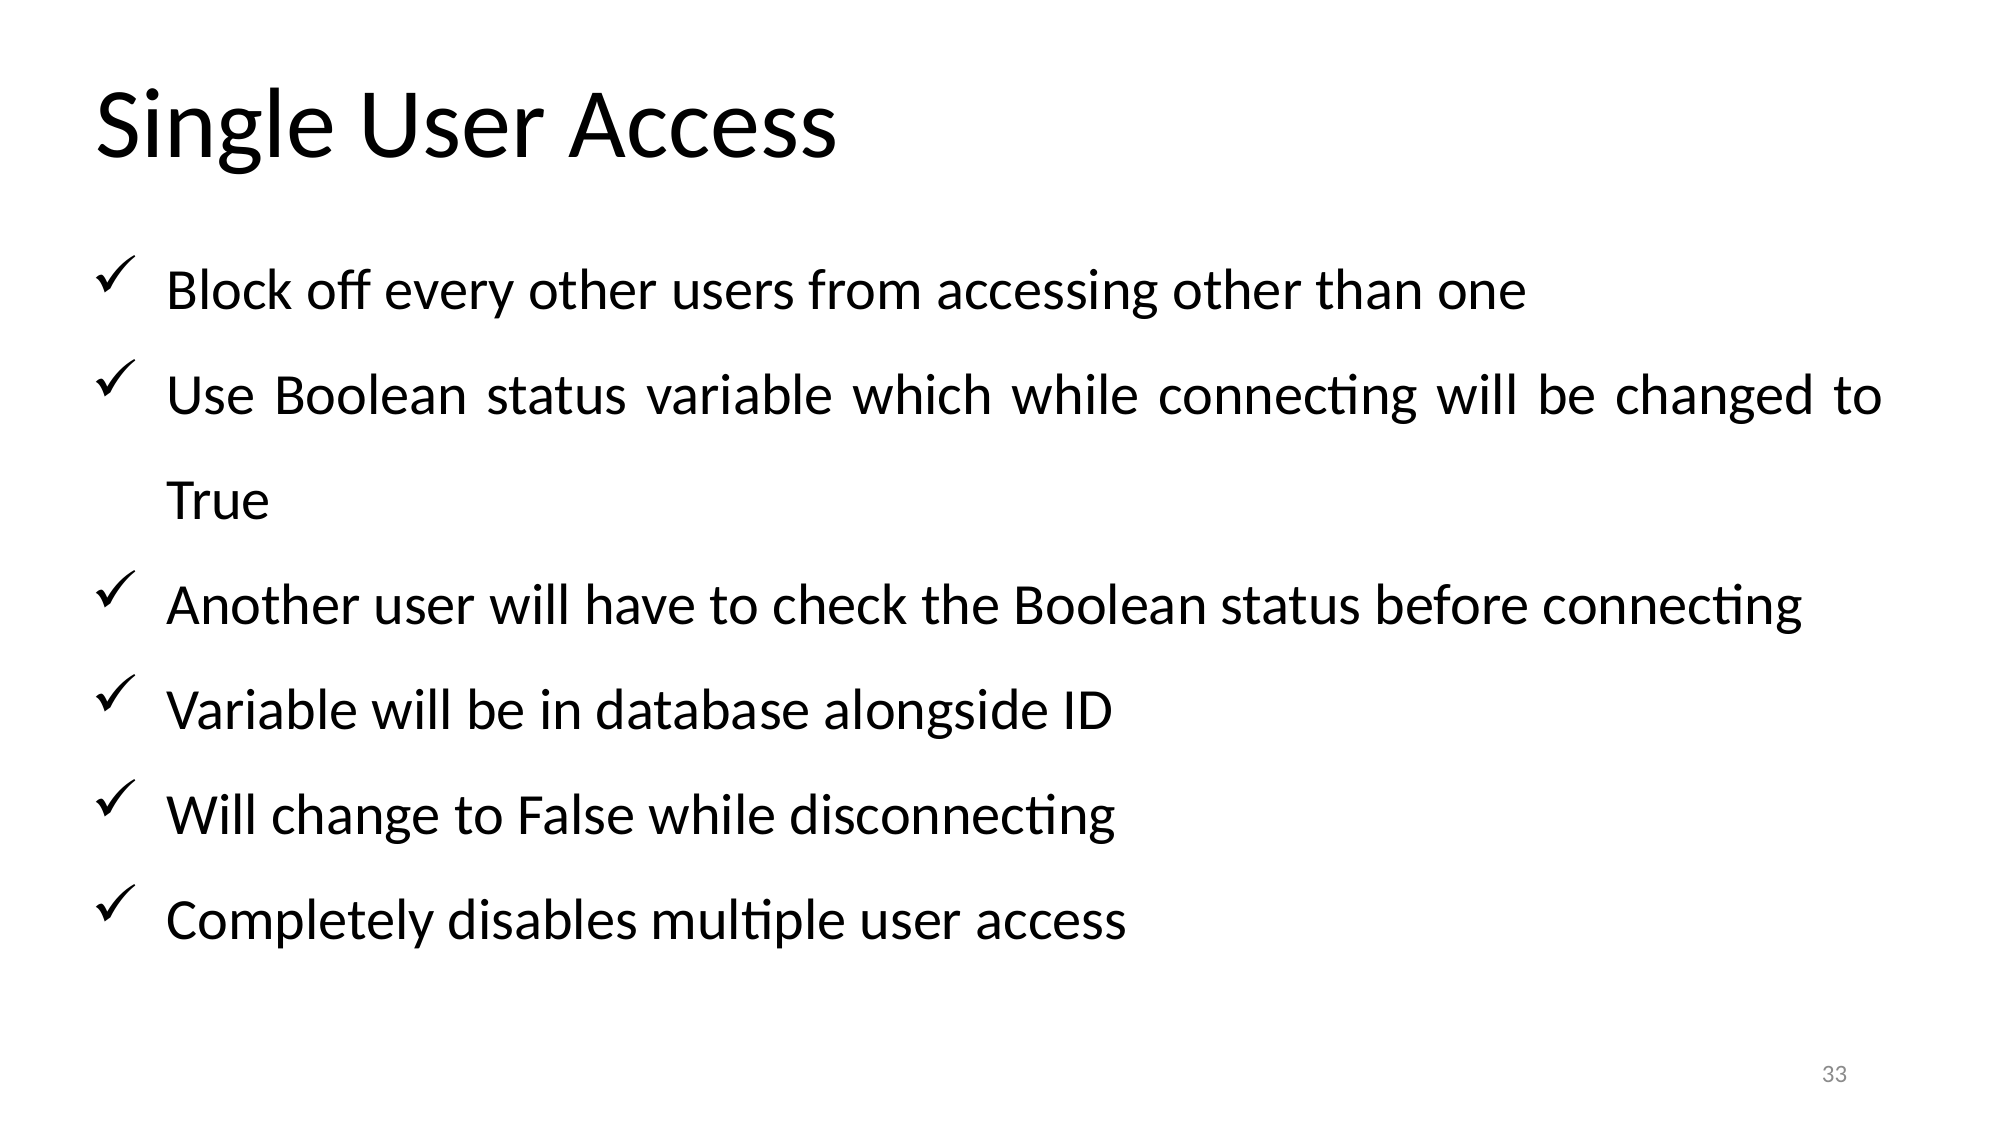

Single User Access
Block off every other users from accessing other than one
Use Boolean status variable which while connecting will be changed to True
Another user will have to check the Boolean status before connecting
Variable will be in database alongside ID
Will change to False while disconnecting
Completely disables multiple user access
33